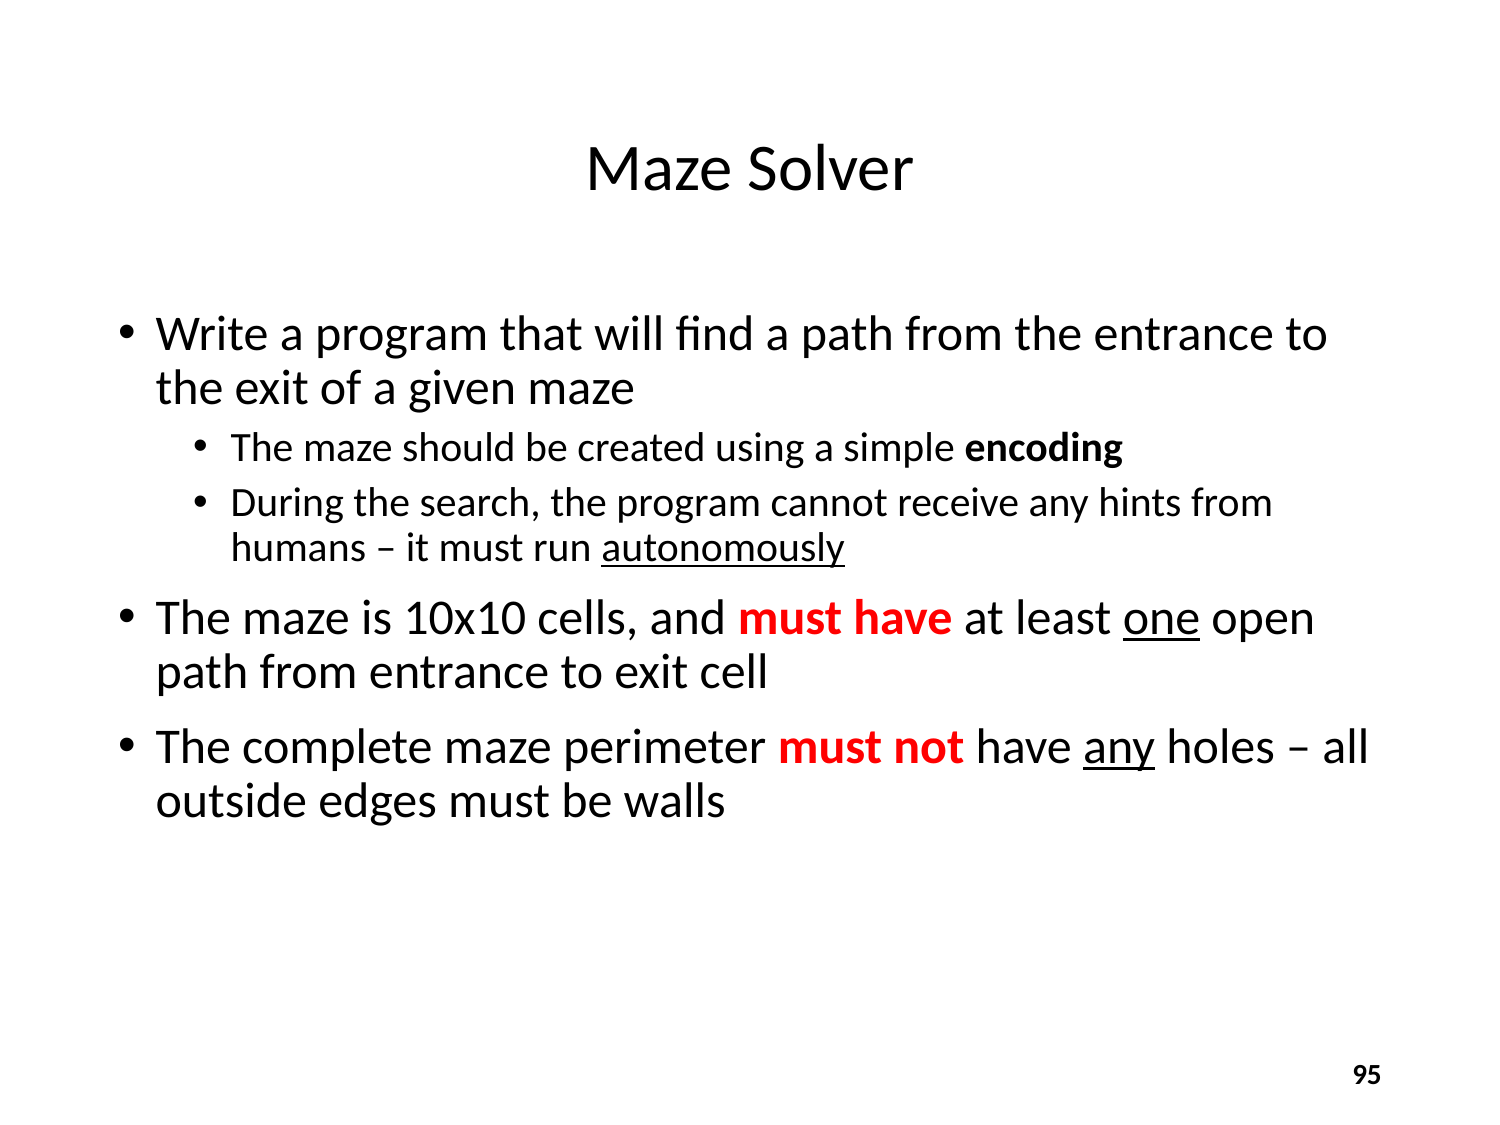

# Maze Solver
Write a program that will find a path from the entrance to the exit of a given maze
The maze should be created using a simple encoding
During the search, the program cannot receive any hints from humans – it must run autonomously
The maze is 10x10 cells, and must have at least one open path from entrance to exit cell
The complete maze perimeter must not have any holes – all outside edges must be walls

95